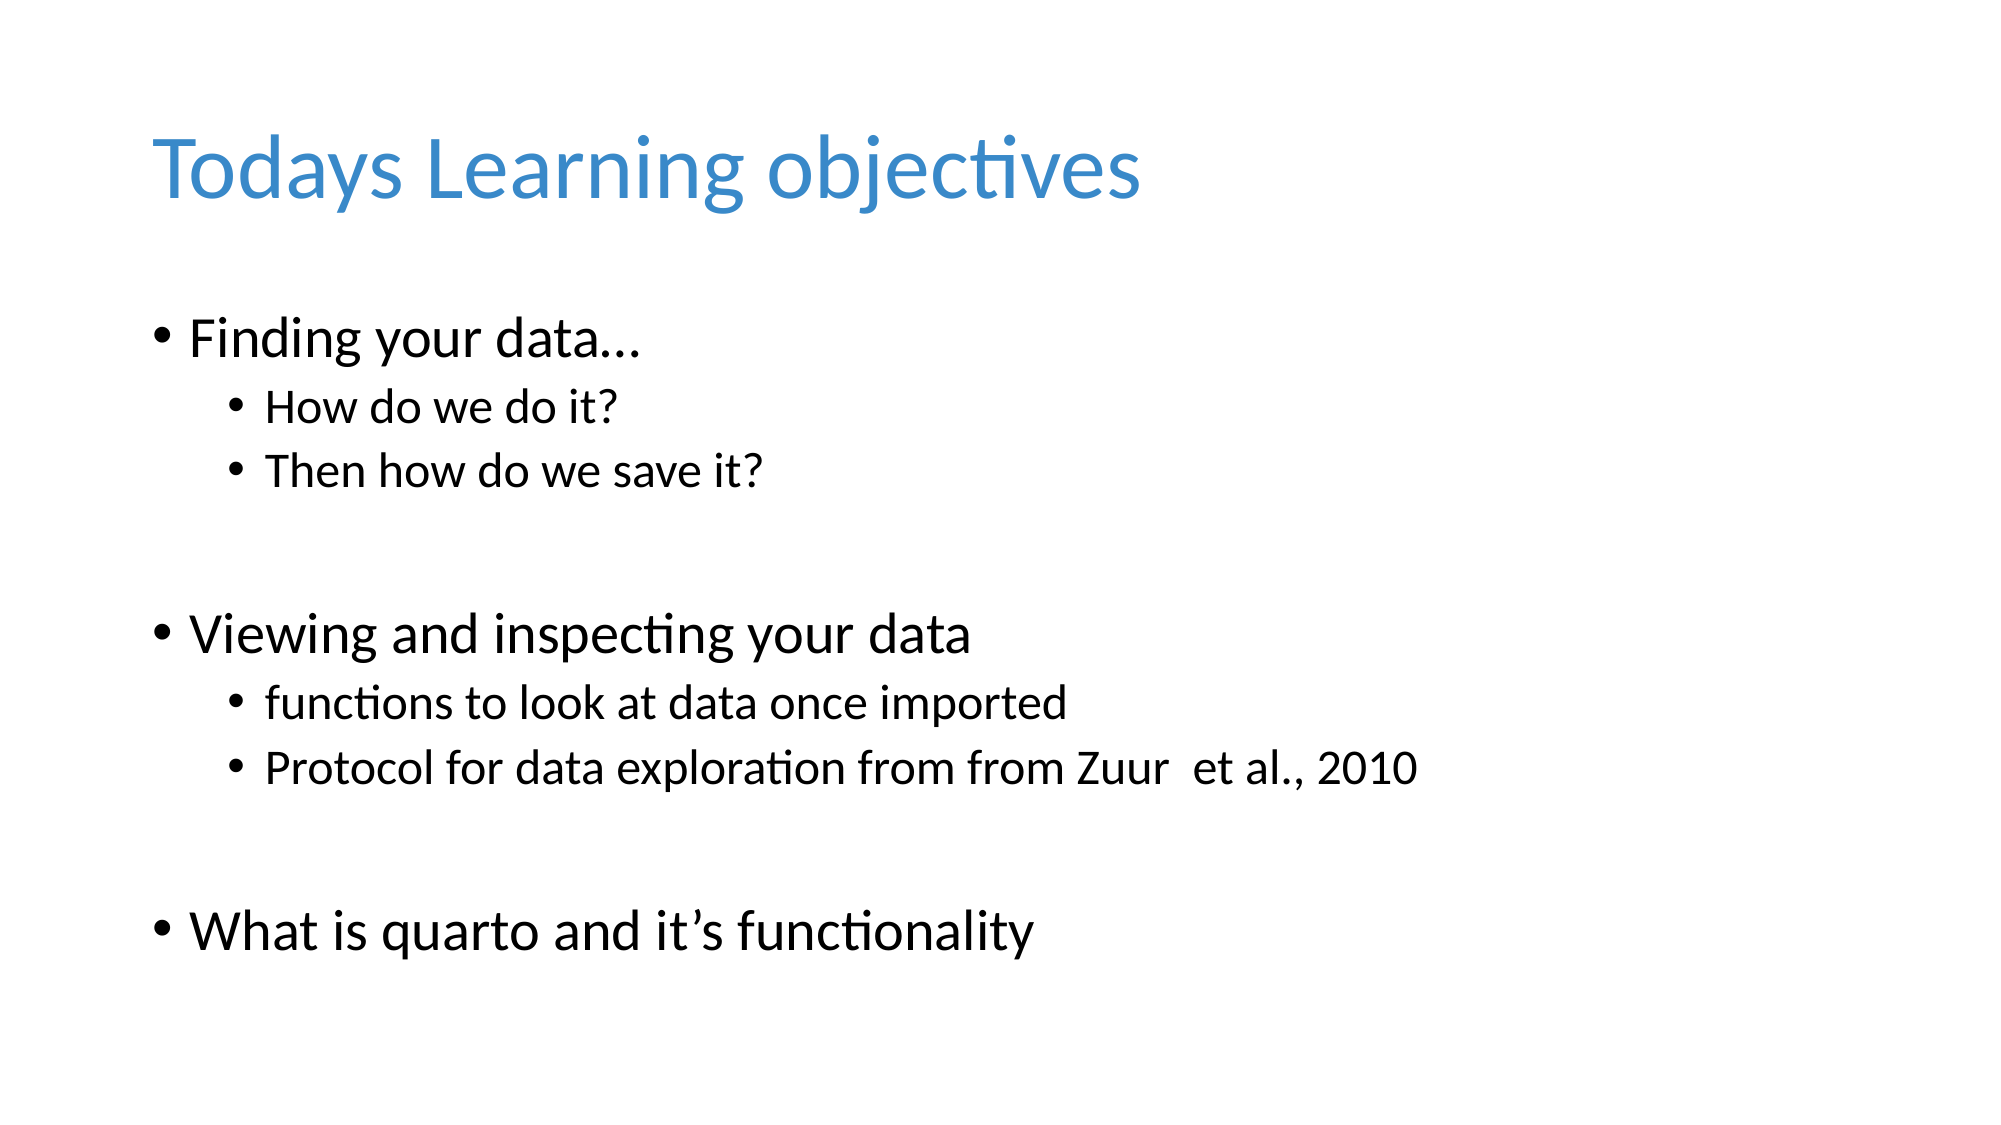

# Todays Learning objectives
Finding your data…
How do we do it?
Then how do we save it?

Viewing and inspecting your data
functions to look at data once imported
Protocol for data exploration from from Zuur  et al., 2010

What is quarto and it’s functionality